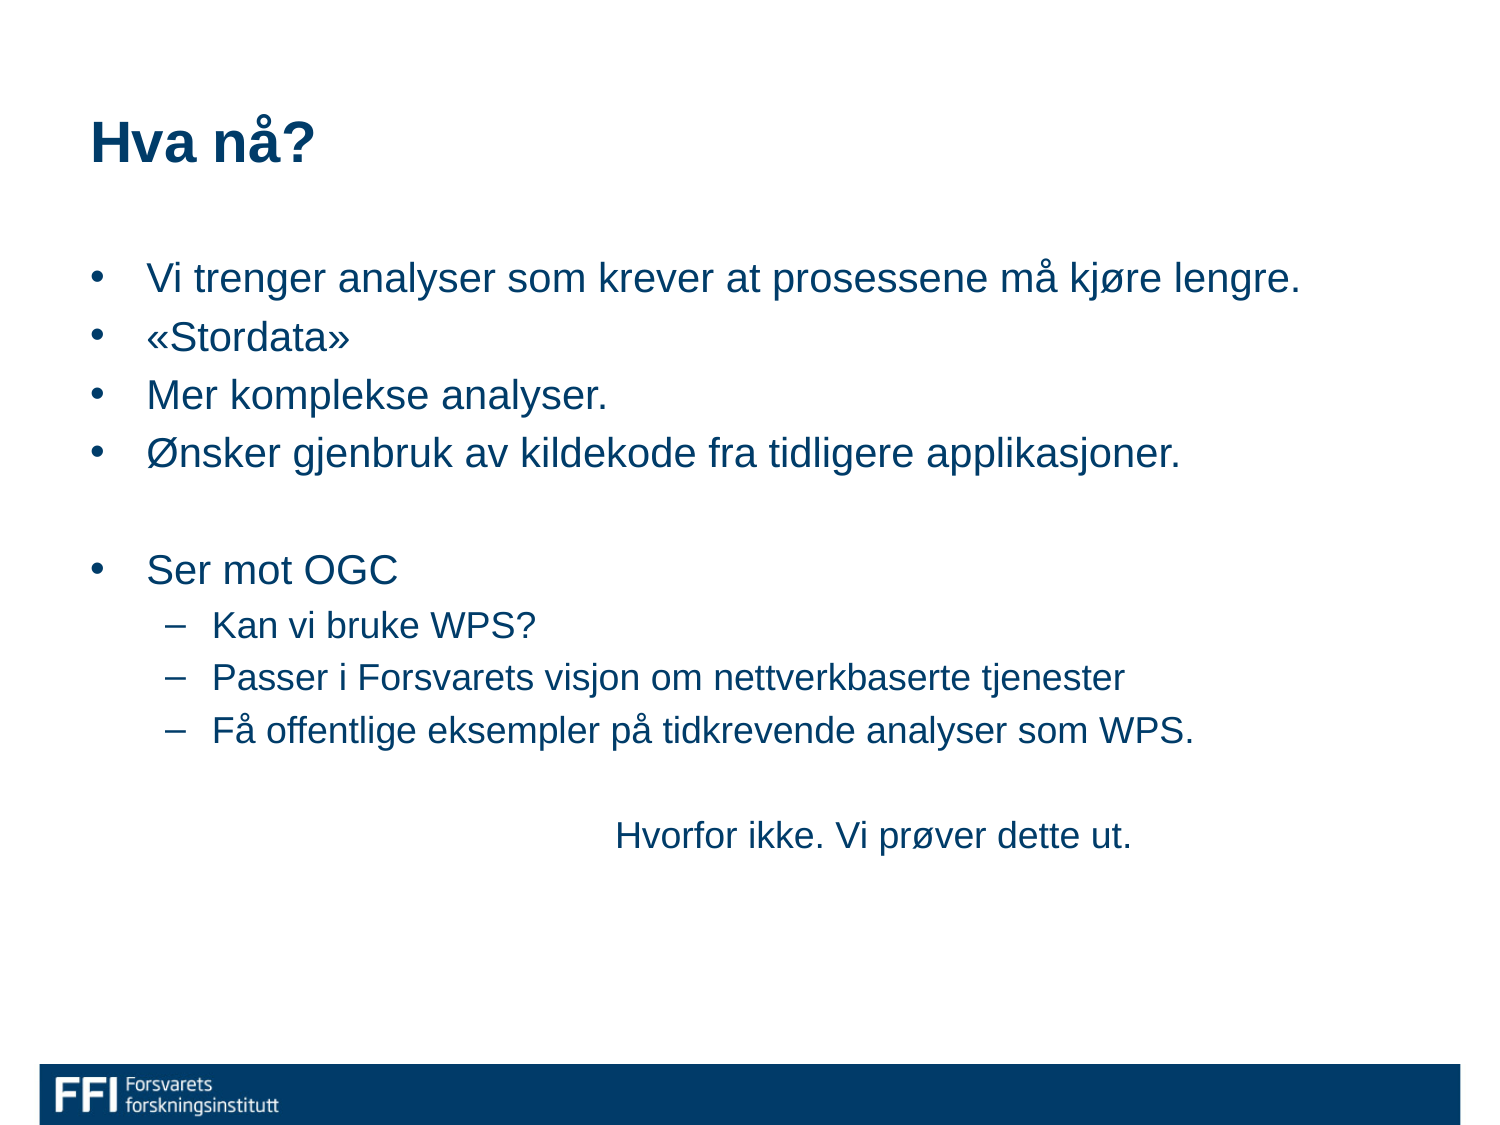

# Hva nå?
Vi trenger analyser som krever at prosessene må kjøre lengre.
«Stordata»
Mer komplekse analyser.
Ønsker gjenbruk av kildekode fra tidligere applikasjoner.

Ser mot OGC
Kan vi bruke WPS?
Passer i Forsvarets visjon om nettverkbaserte tjenester
Få offentlige eksempler på tidkrevende analyser som WPS.

			Hvorfor ikke. Vi prøver dette ut.